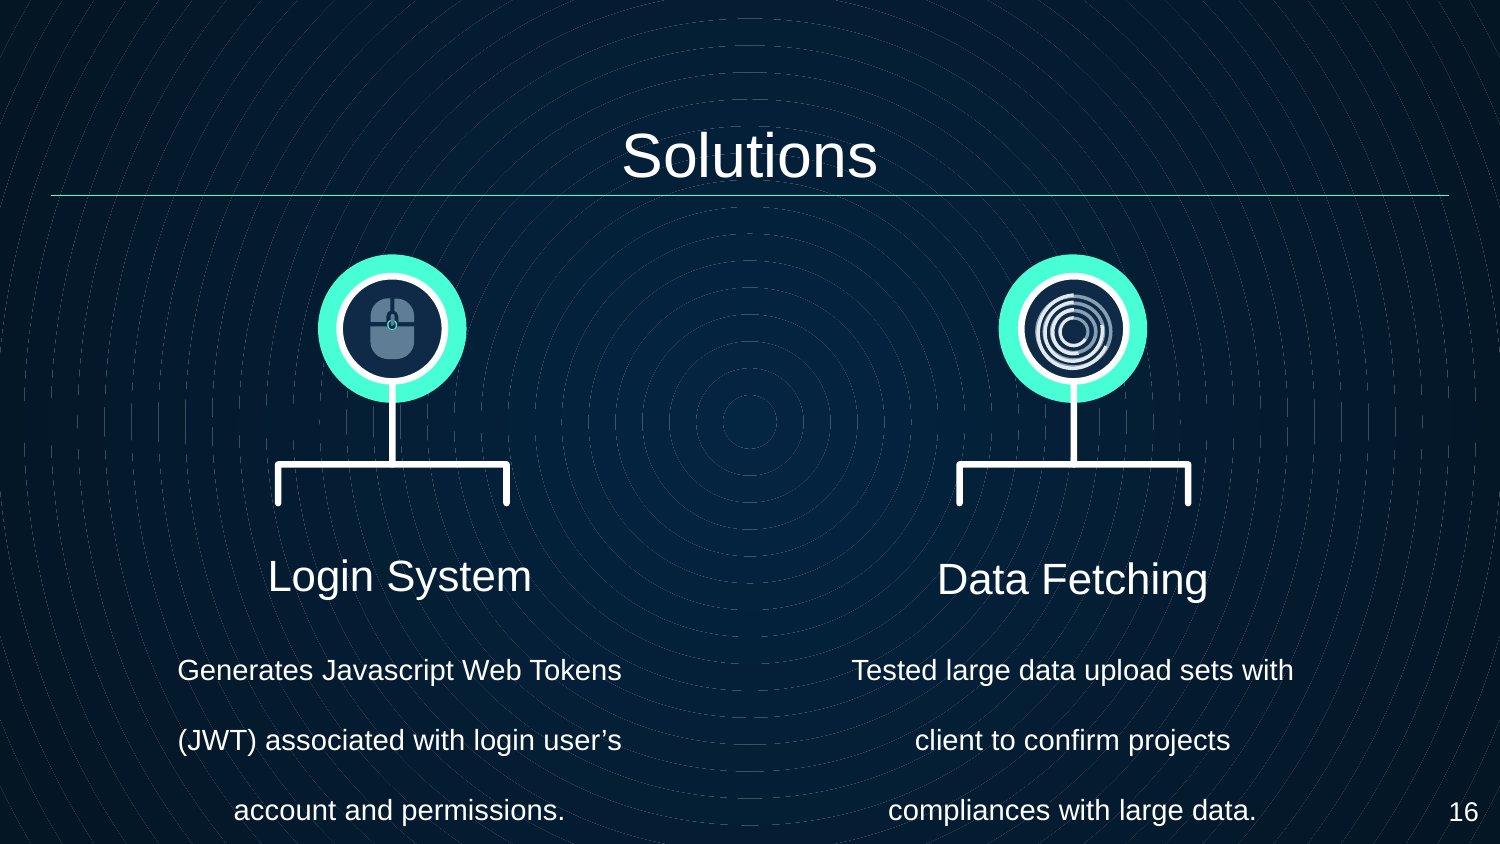

Solutions

Q

Login System
Data Fetching
Generates Javascript Web Tokens (JWT) associated with login user’s account and permissions.
Tested large data upload sets with client to confirm projects compliances with large data.
16